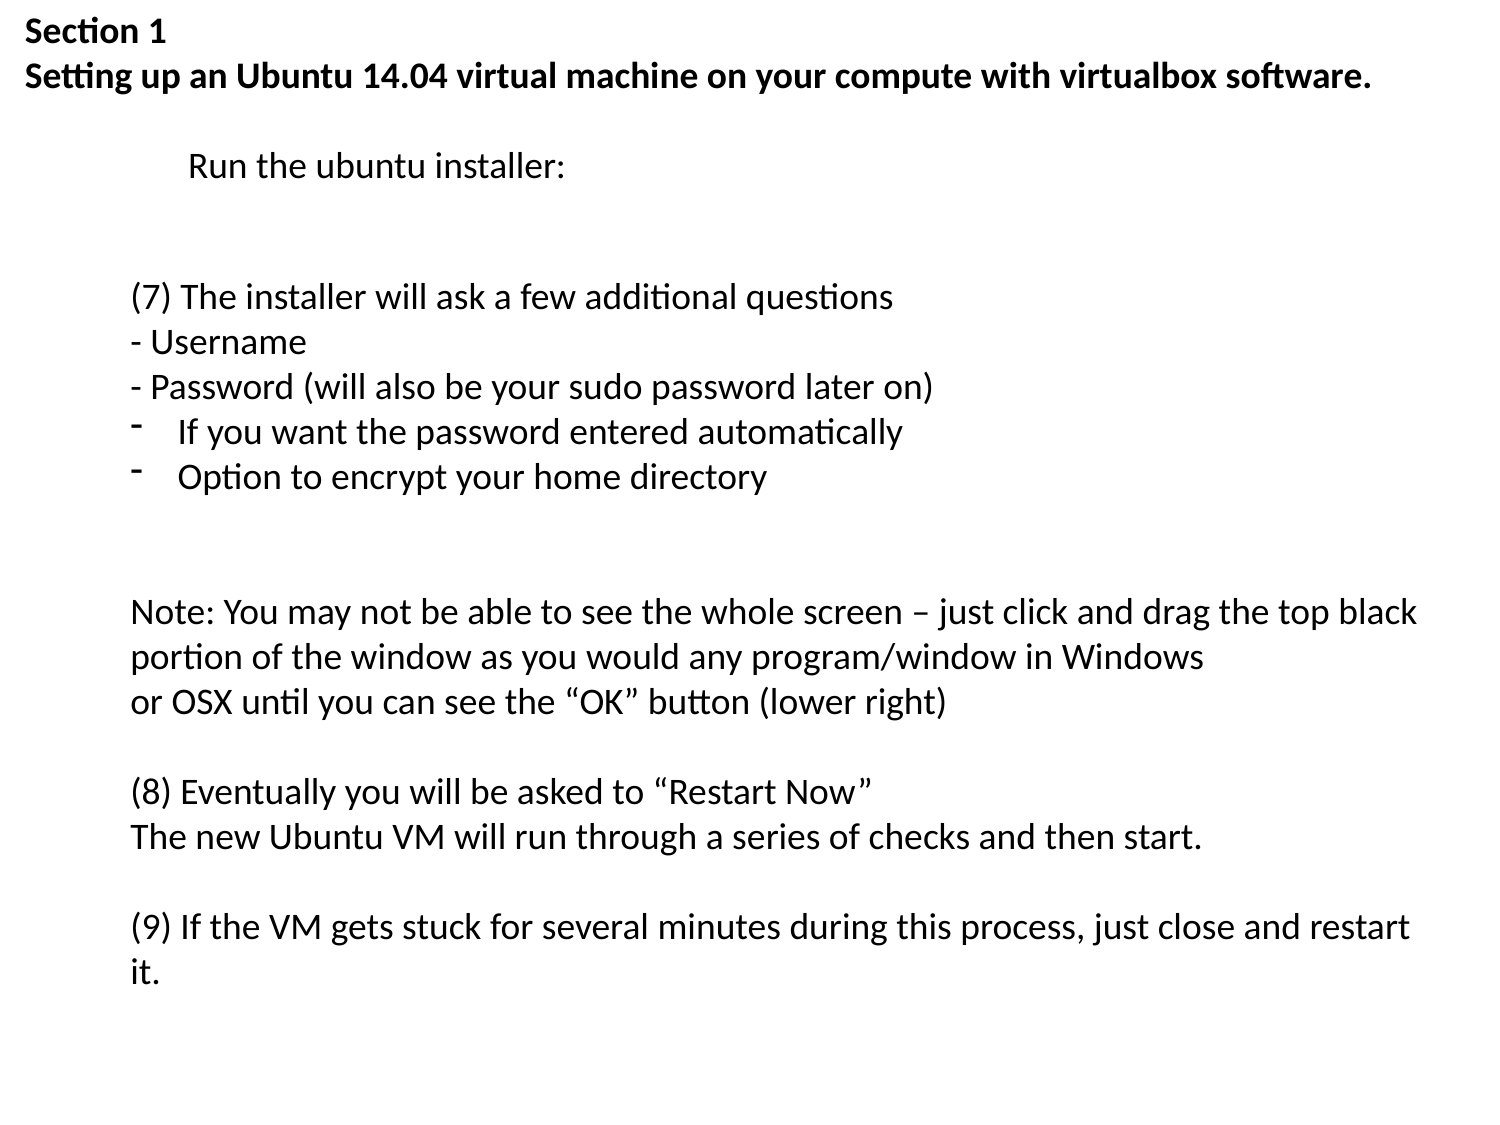

Section 1
Setting up an Ubuntu 14.04 virtual machine on your compute with virtualbox software.
Run the ubuntu installer:
(7) The installer will ask a few additional questions
- Username
- Password (will also be your sudo password later on)
If you want the password entered automatically
Option to encrypt your home directory

Note: You may not be able to see the whole screen – just click and drag the top black
portion of the window as you would any program/window in Windows
or OSX until you can see the “OK” button (lower right)

(8) Eventually you will be asked to “Restart Now”
The new Ubuntu VM will run through a series of checks and then start.

(9) If the VM gets stuck for several minutes during this process, just close and restart it.